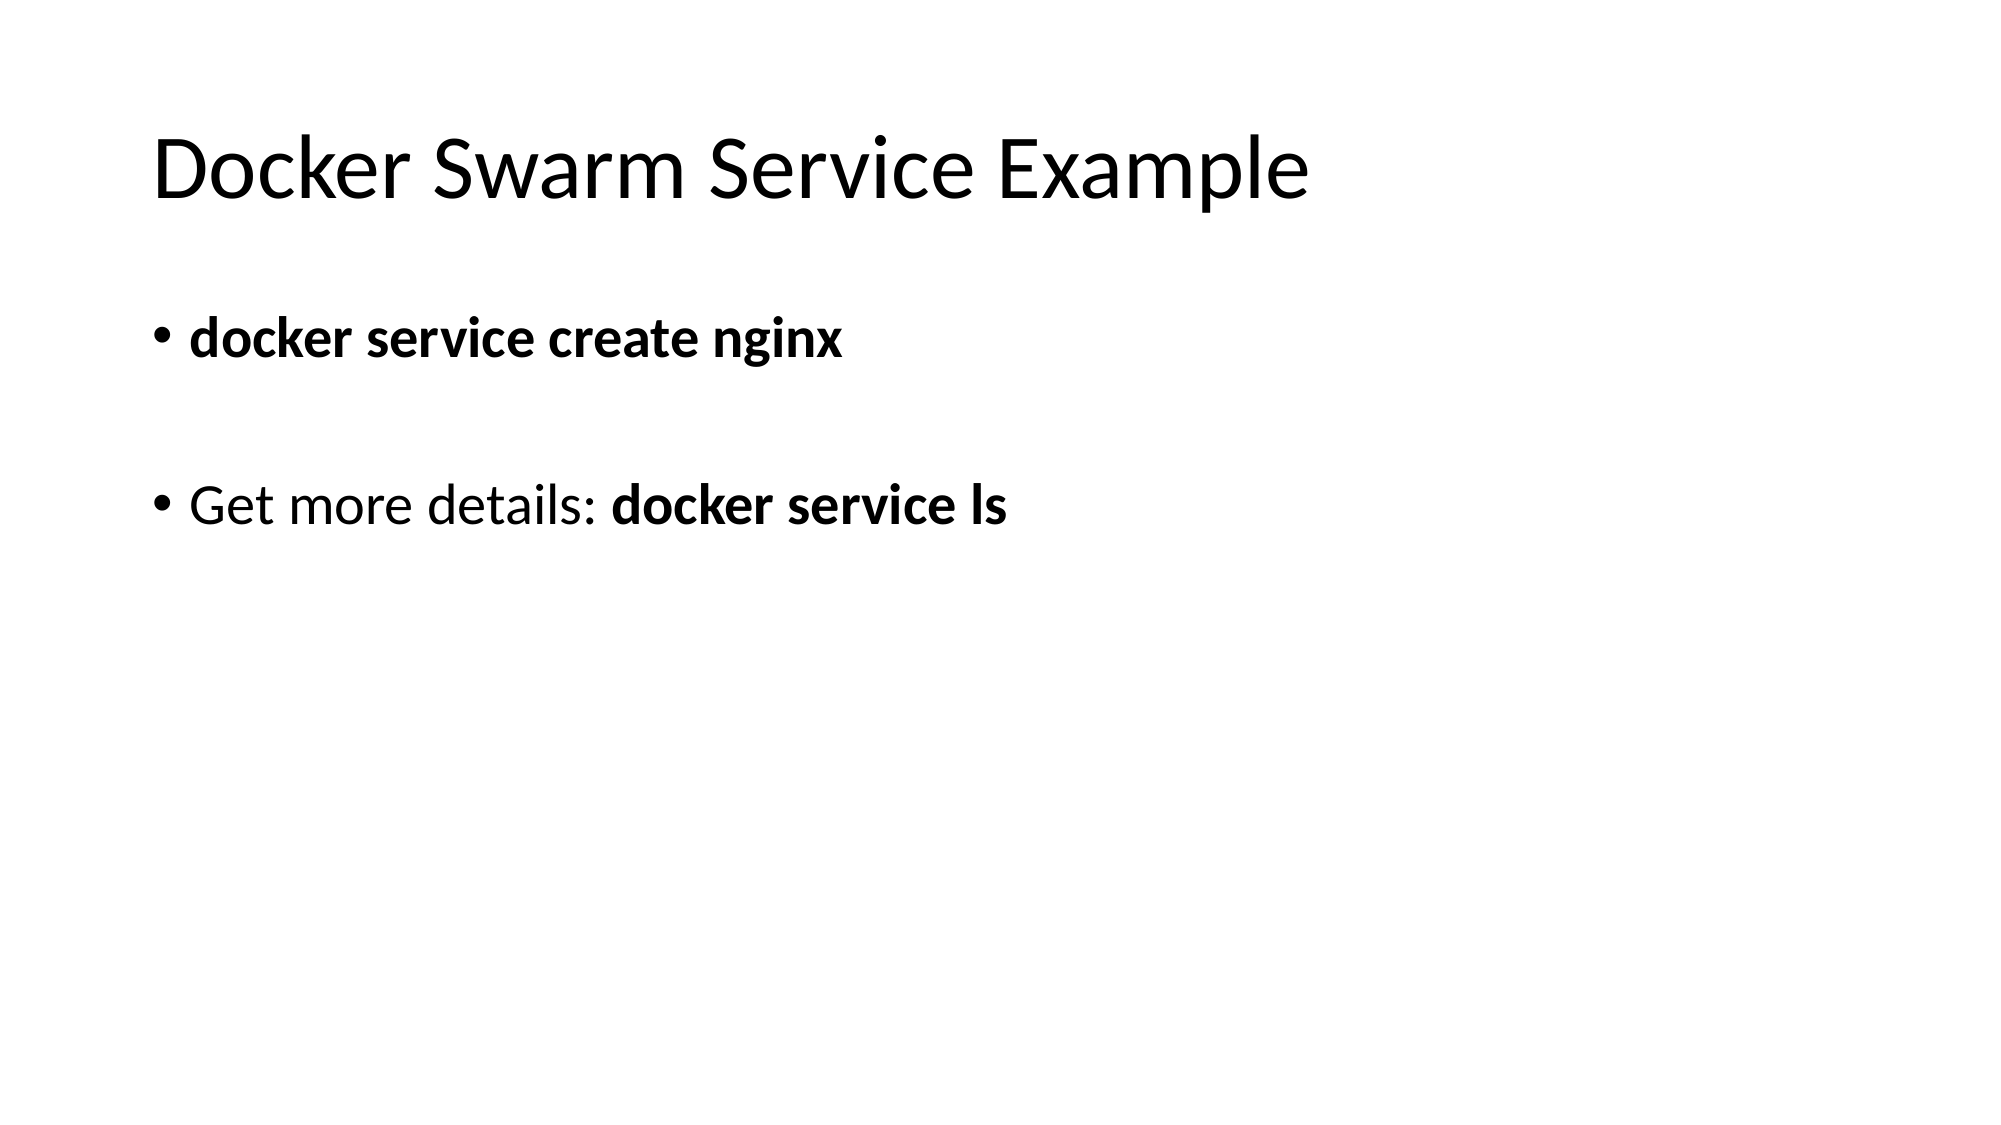

# Docker Swarm Service Example
docker service create nginx

Get more details: docker service ls